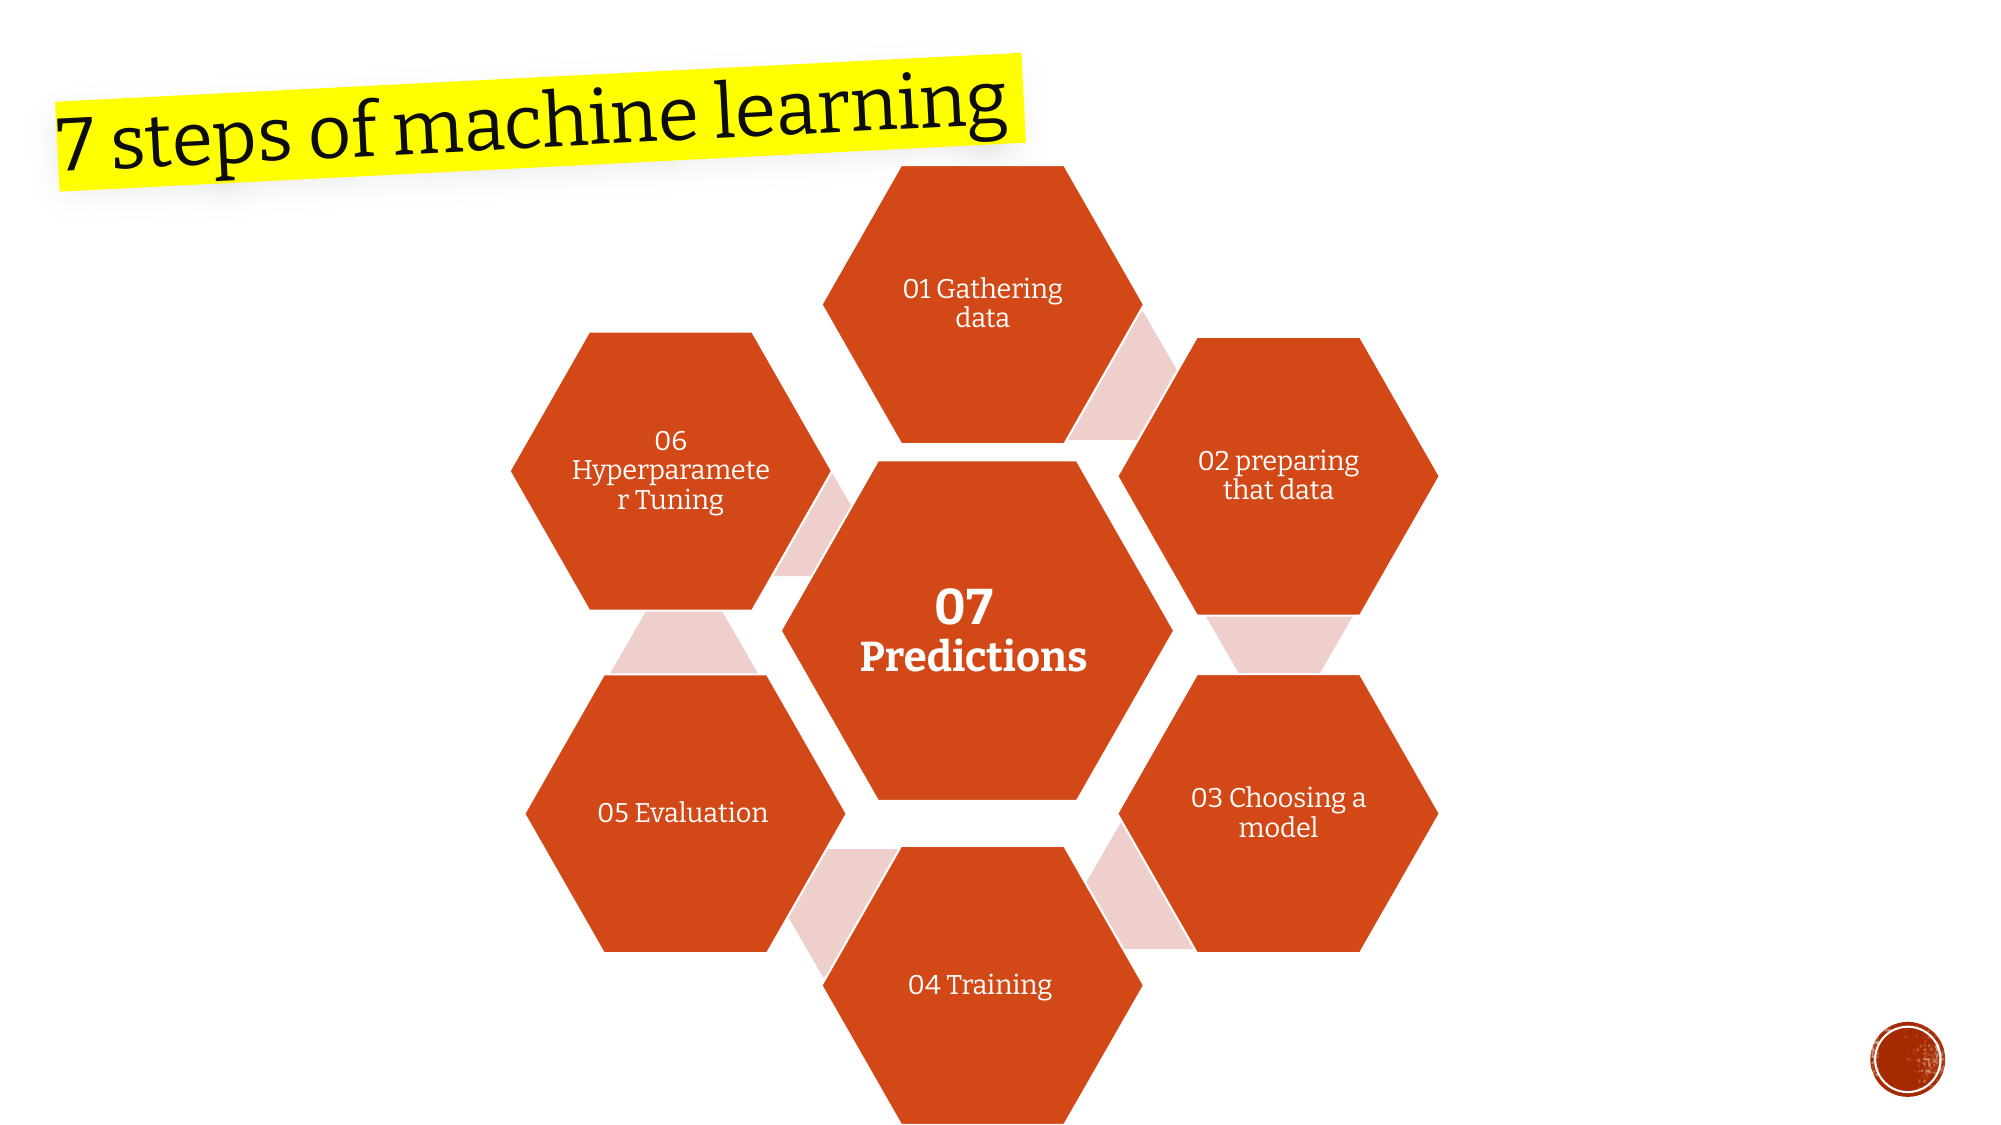

7 steps of machine learning
07    Predictions
01 Gathering data
02 preparing that data
03 Choosing a model
04 Training
05 Evaluation
06 Hyperparameter Tuning